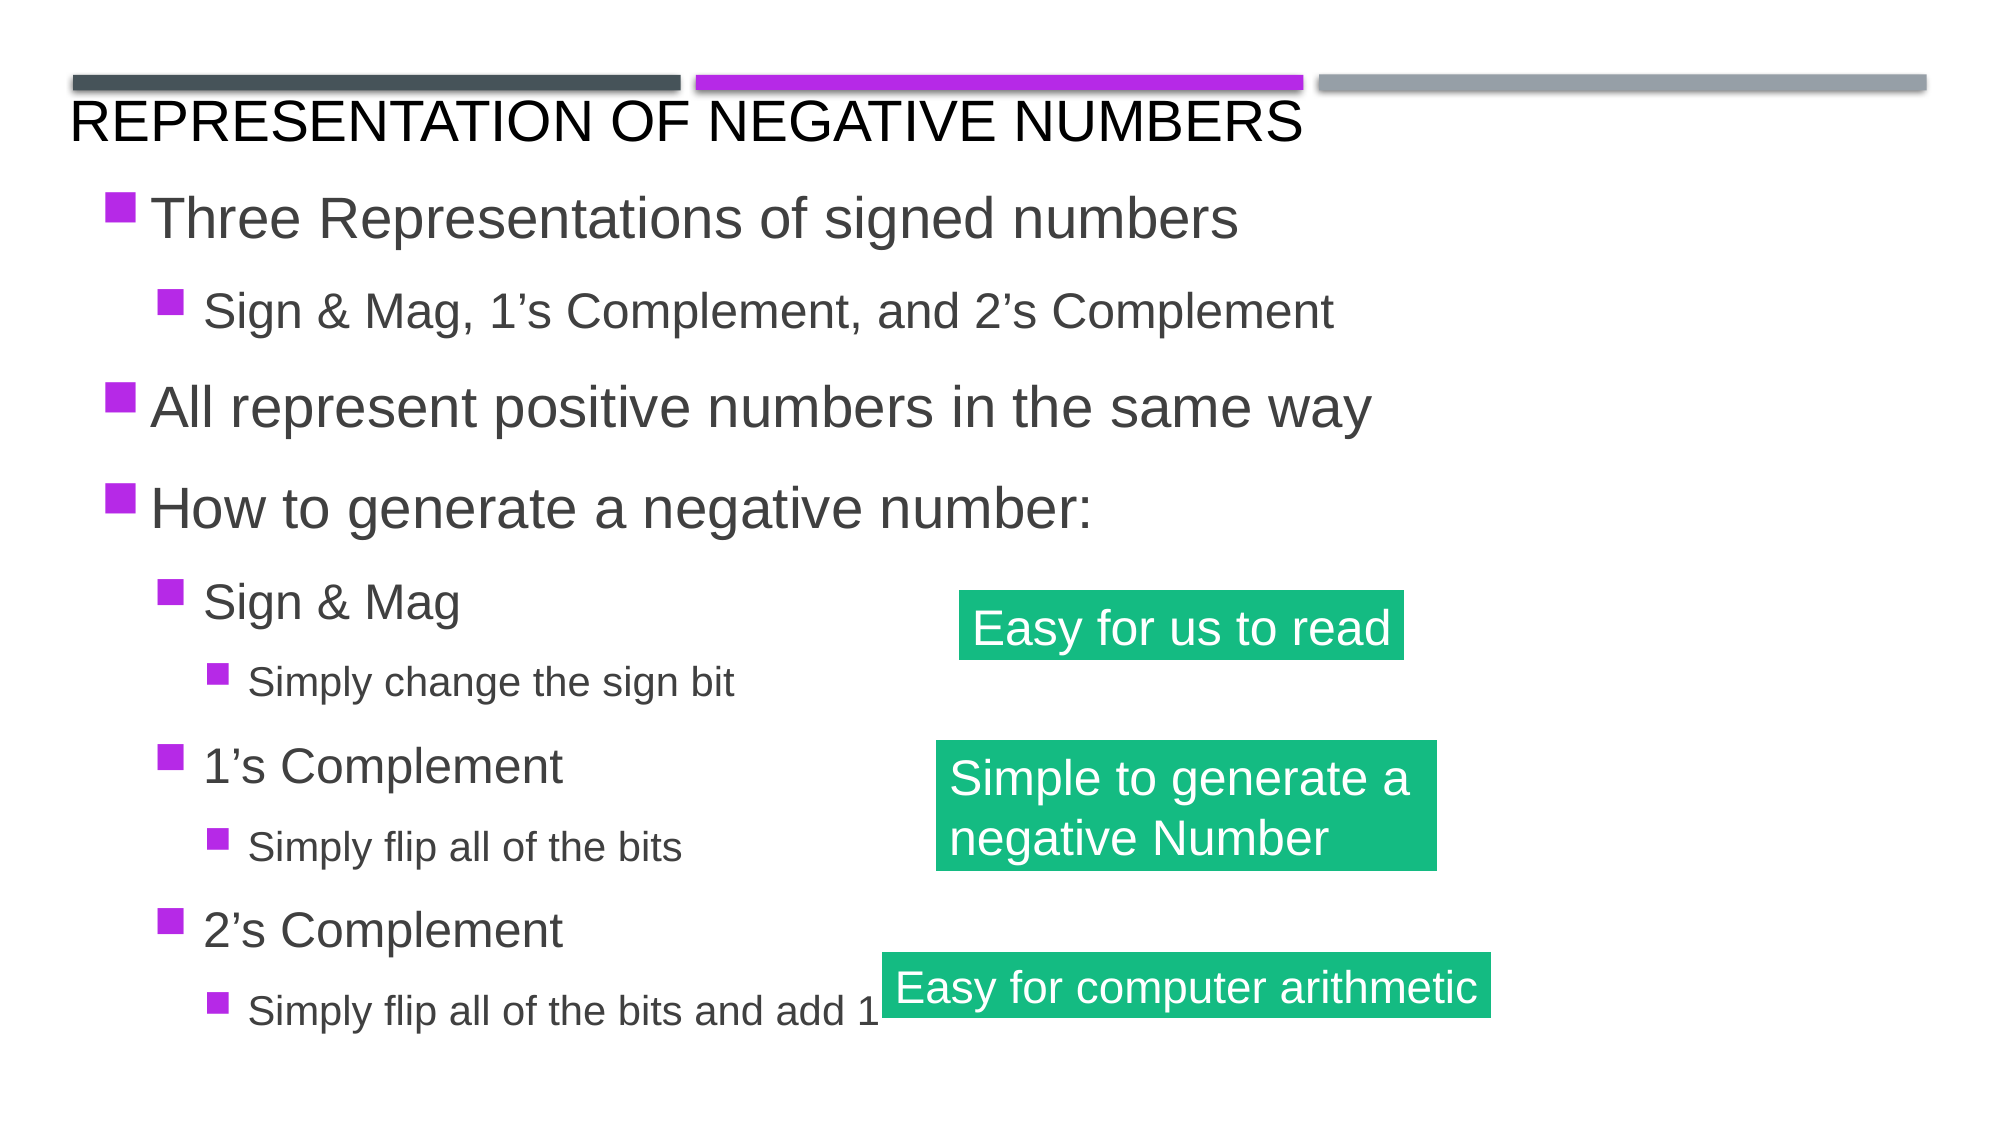

# Representation of Negative Numbers
Three Representations of signed numbers
Sign & Mag, 1’s Complement, and 2’s Complement
All represent positive numbers in the same way
How to generate a negative number:
Sign & Mag
Simply change the sign bit
1’s Complement
Simply flip all of the bits
2’s Complement
Simply flip all of the bits and add 1
Easy for us to read
Simple to generate a negative Number
Easy for computer arithmetic